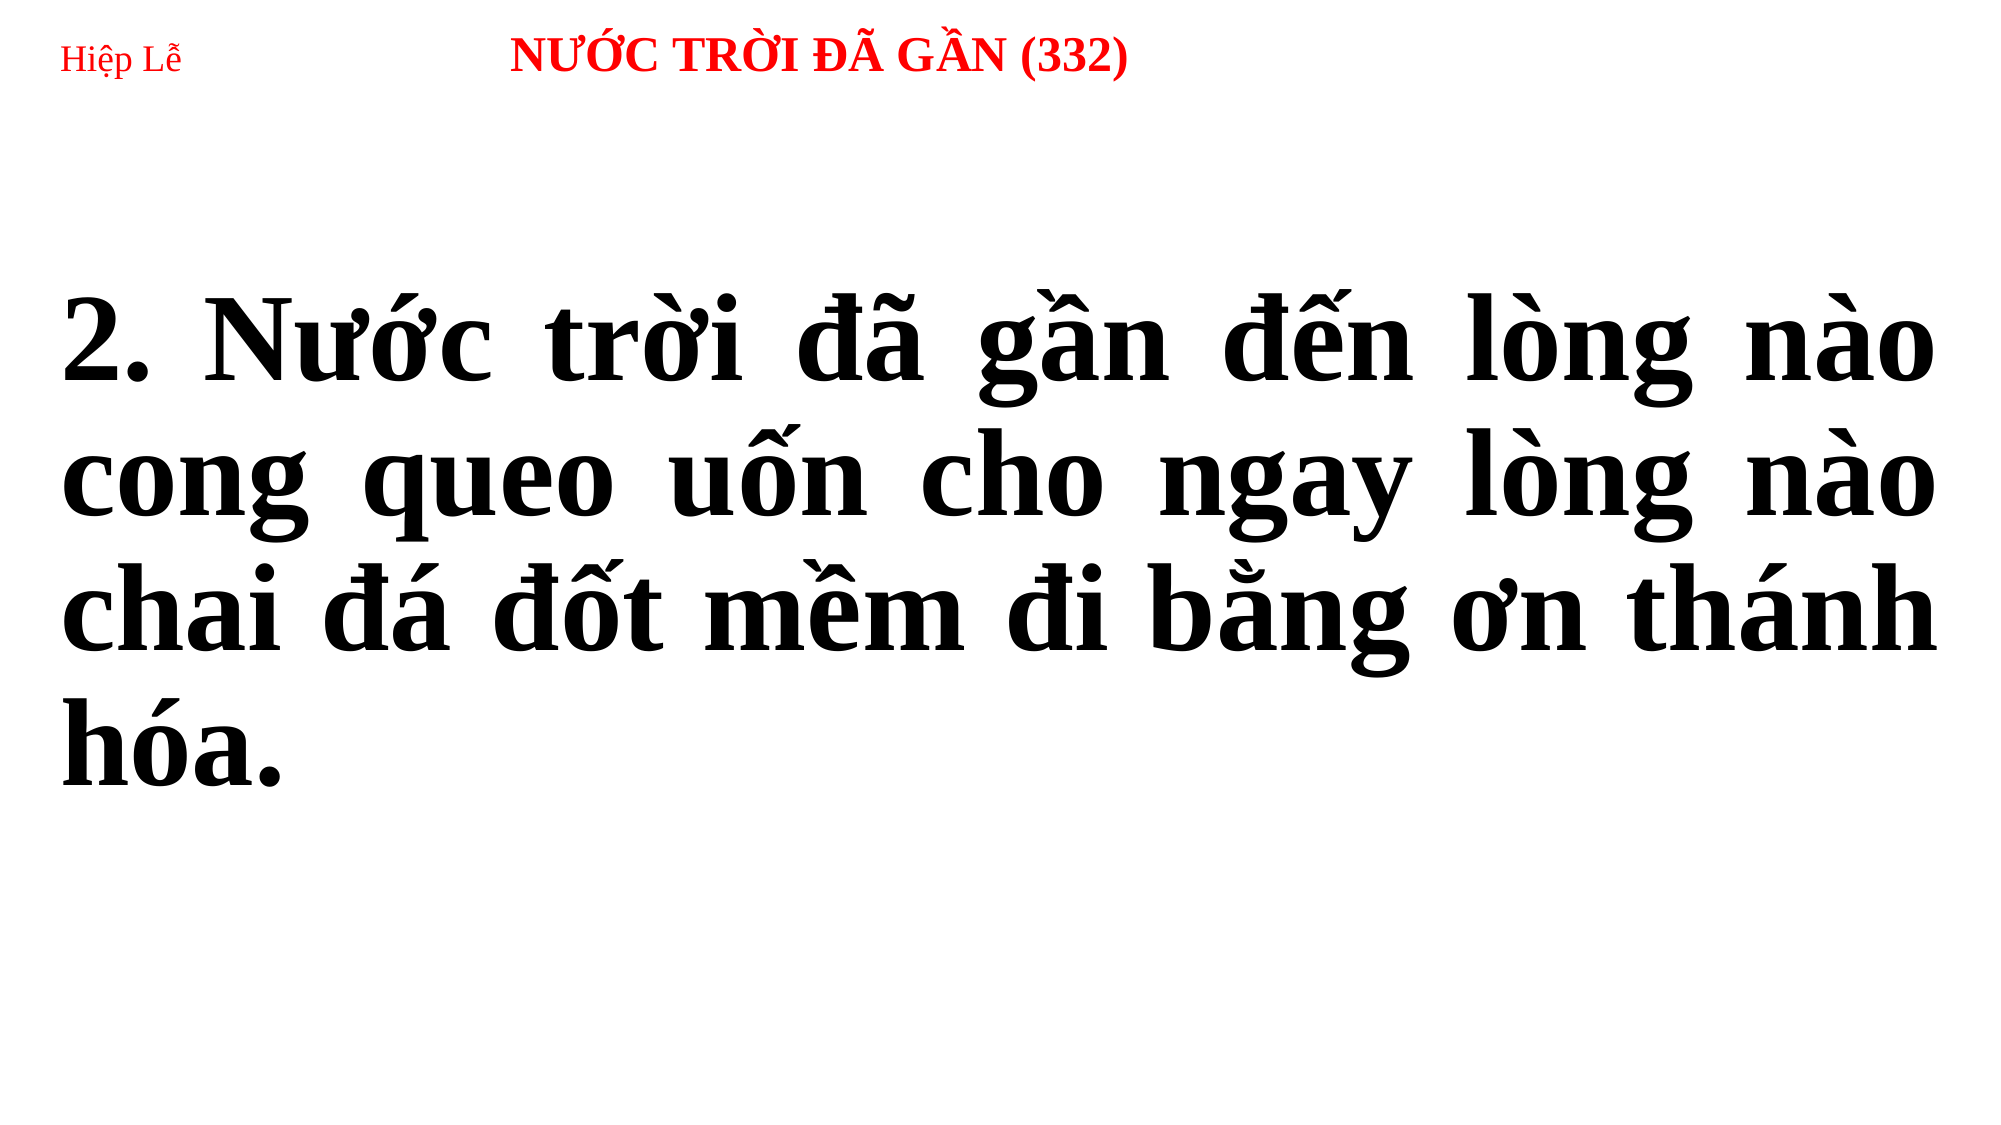

# Hiệp Lễ                       	NƯỚC TRỜI ĐÃ GẦN (332)
2. Nước trời đã gần đến lòng nào cong queo uốn cho ngay lòng nào chai đá đốt mềm đi bằng ơn thánh hóa.